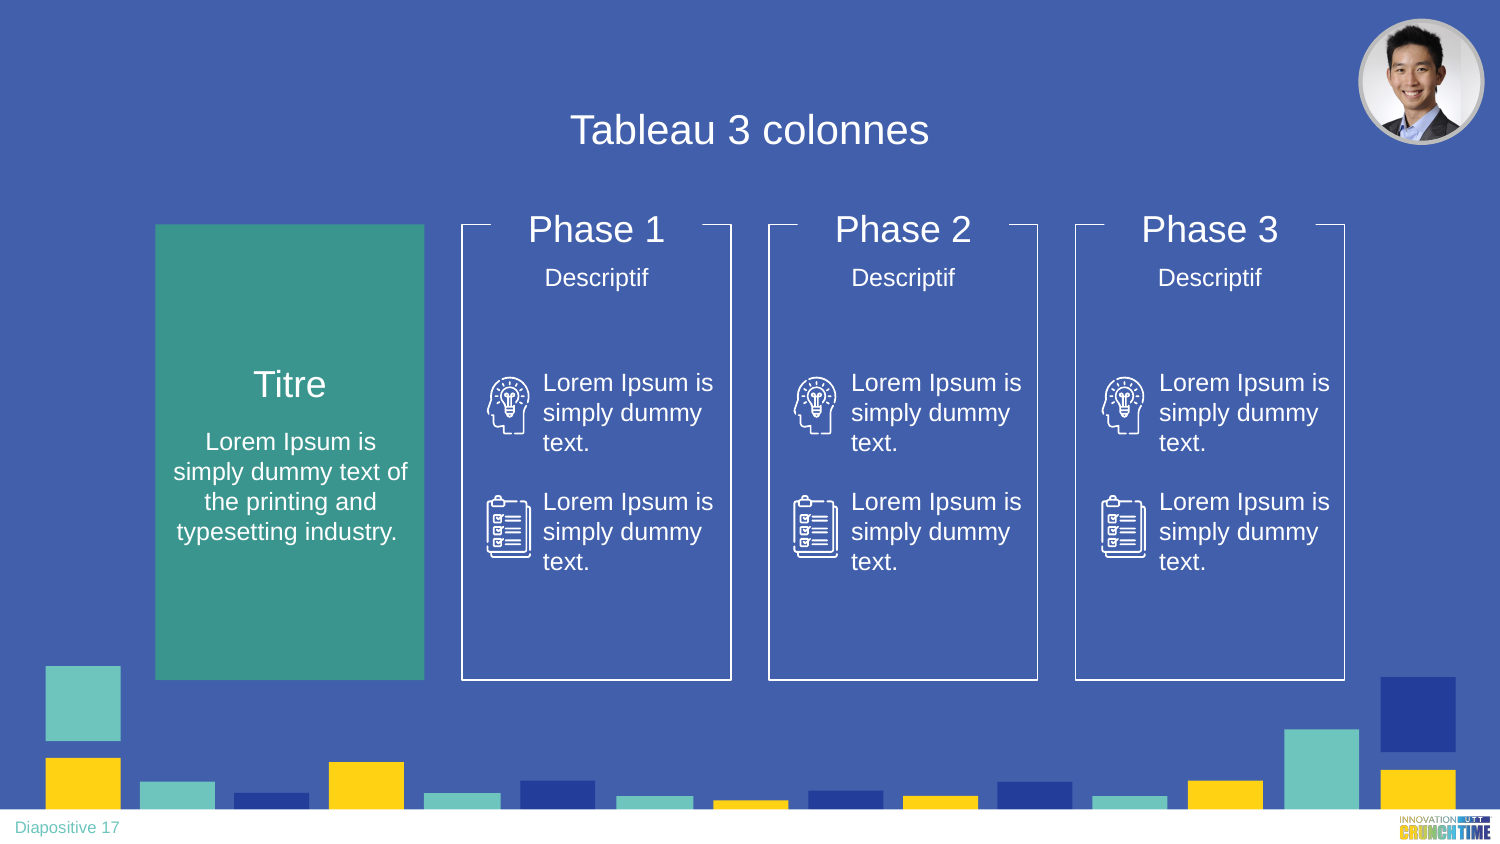

# Tableau 3 colonnes
Phase 1
Phase 2
Phase 3
Titre
Lorem Ipsum is simply dummy text of the printing and typesetting industry.

Descriptif
Descriptif
Descriptif
Lorem Ipsum is simply dummy text.
Lorem Ipsum is simply dummy text.
Lorem Ipsum is simply dummy text.

Lorem Ipsum is simply dummy text.
Lorem Ipsum is simply dummy text.
Lorem Ipsum is simply dummy text.